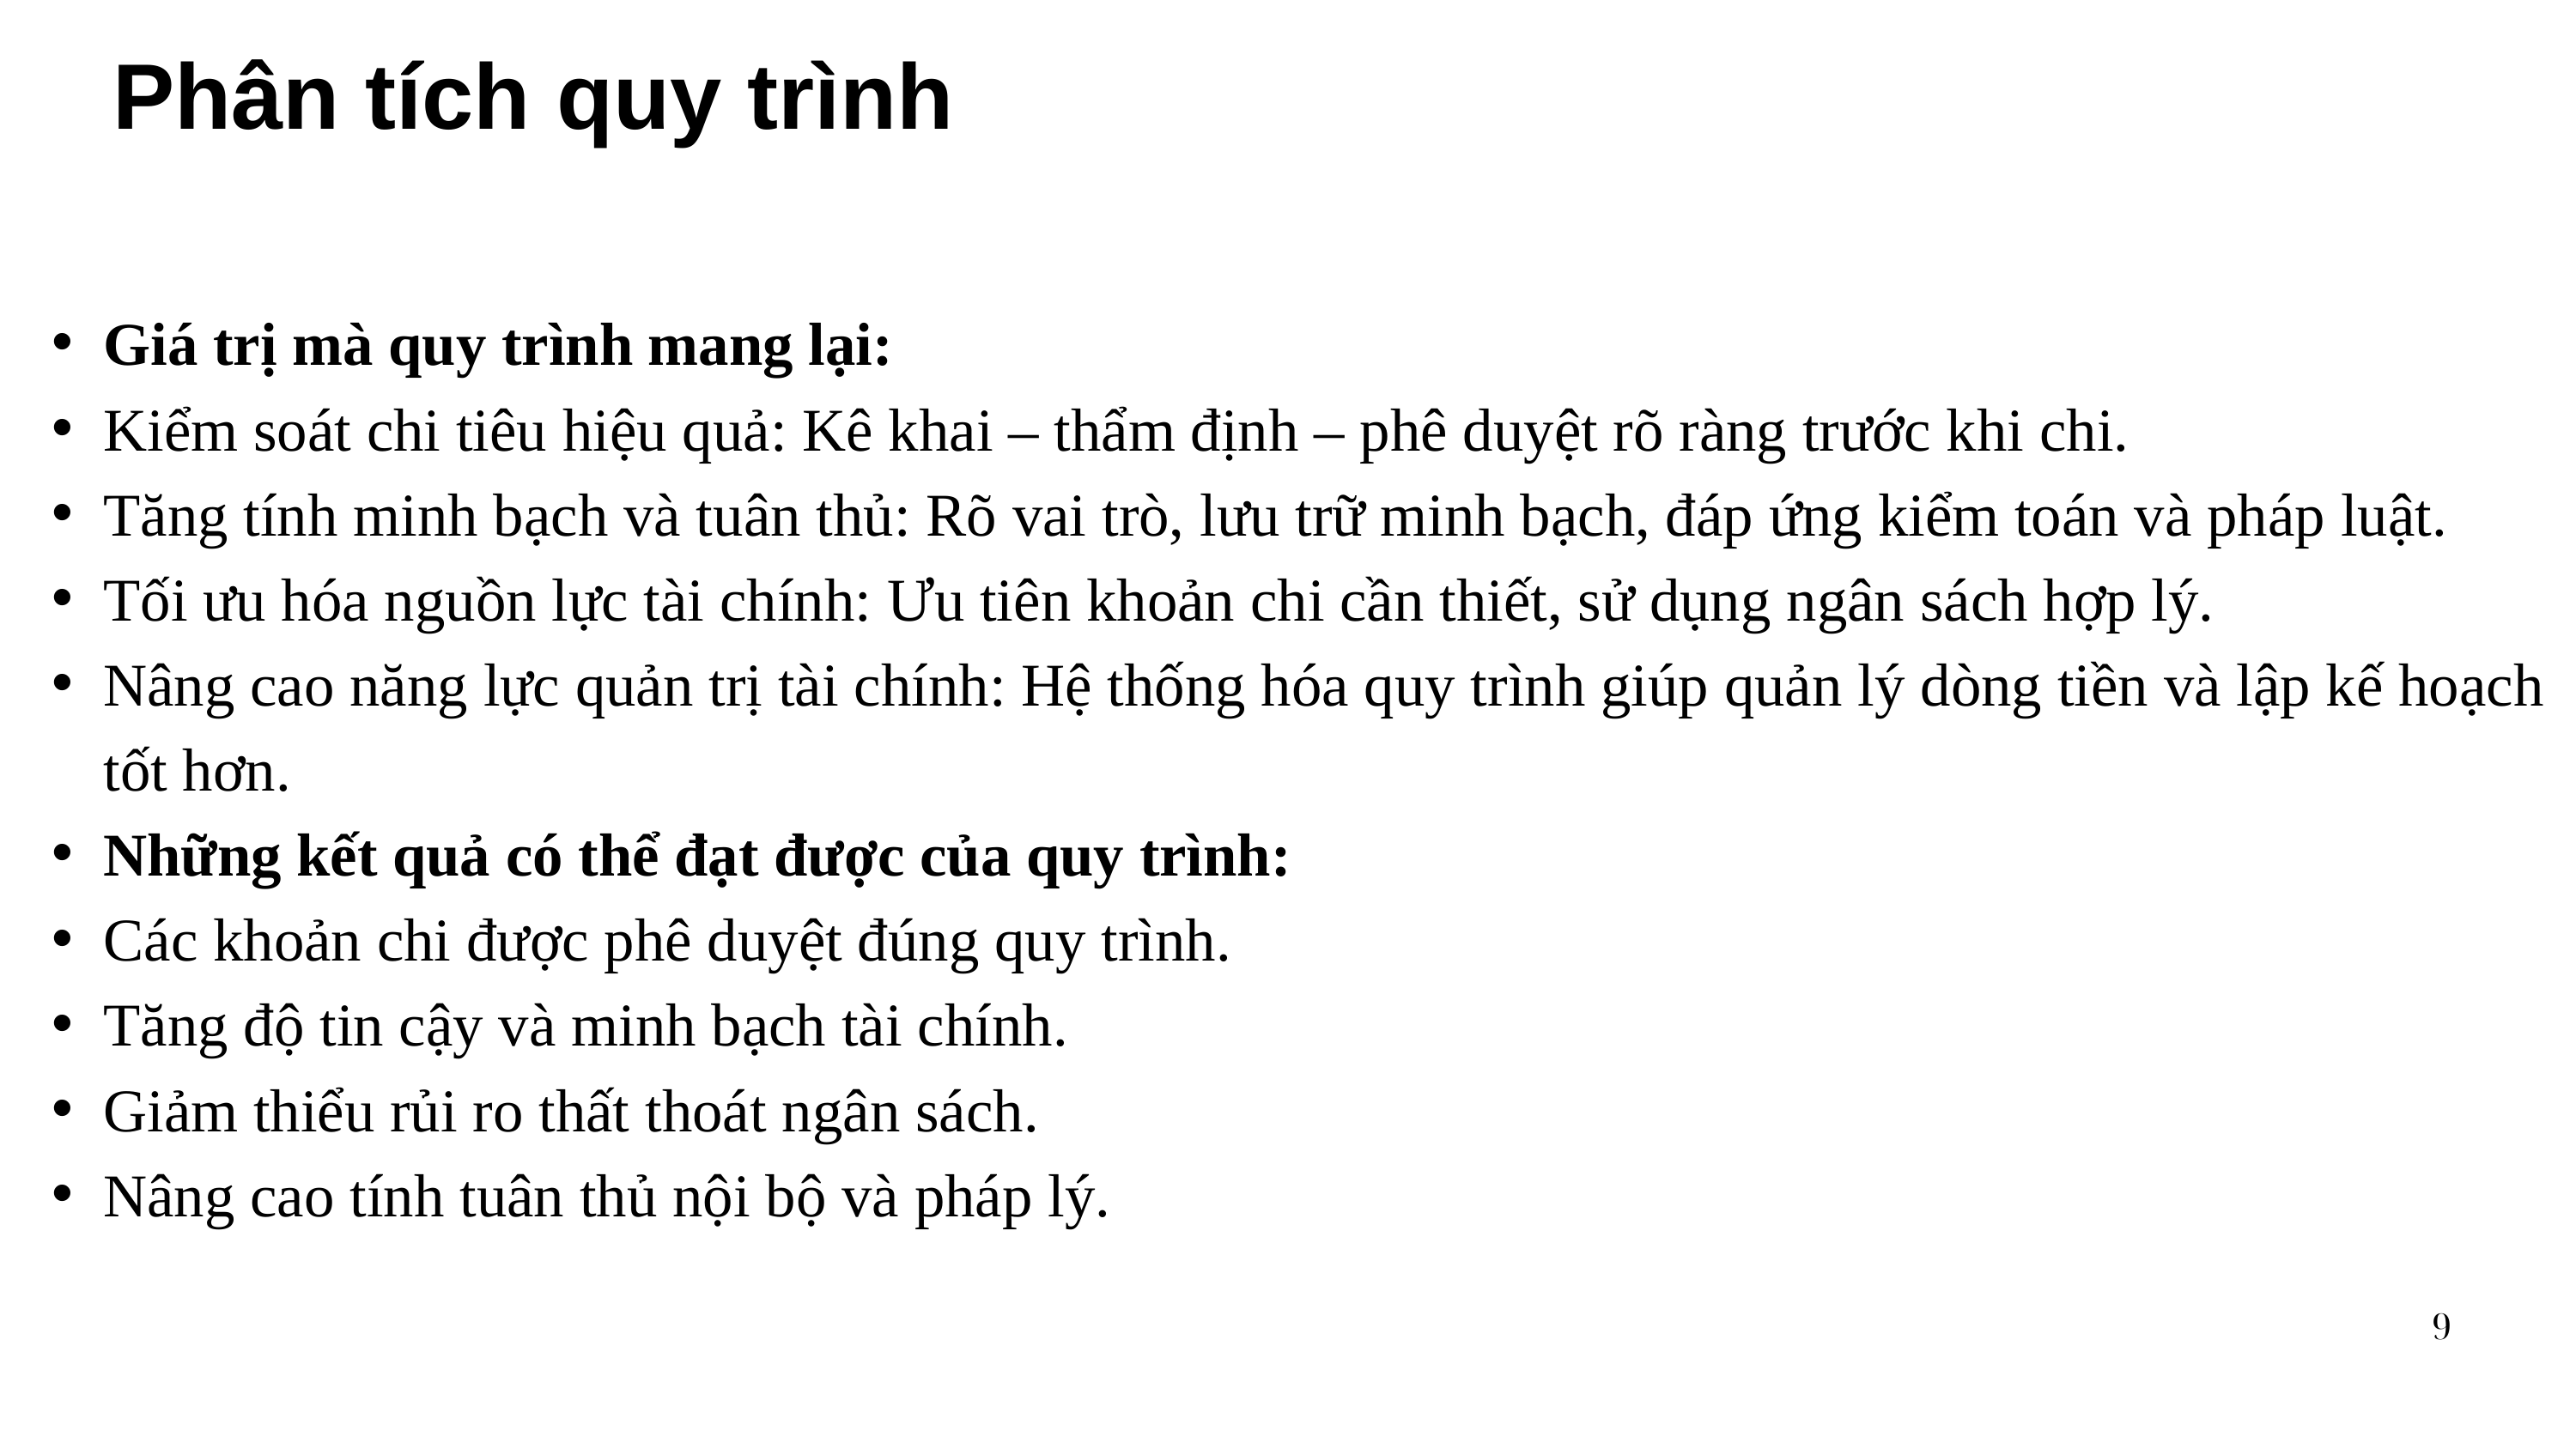

Phân tích quy trình
Giá trị mà quy trình mang lại:
Kiểm soát chi tiêu hiệu quả: Kê khai – thẩm định – phê duyệt rõ ràng trước khi chi.
Tăng tính minh bạch và tuân thủ: Rõ vai trò, lưu trữ minh bạch, đáp ứng kiểm toán và pháp luật.
Tối ưu hóa nguồn lực tài chính: Ưu tiên khoản chi cần thiết, sử dụng ngân sách hợp lý.
Nâng cao năng lực quản trị tài chính: Hệ thống hóa quy trình giúp quản lý dòng tiền và lập kế hoạch tốt hơn.
Những kết quả có thể đạt được của quy trình:
Các khoản chi được phê duyệt đúng quy trình.
Tăng độ tin cậy và minh bạch tài chính.
Giảm thiểu rủi ro thất thoát ngân sách.
Nâng cao tính tuân thủ nội bộ và pháp lý.
9